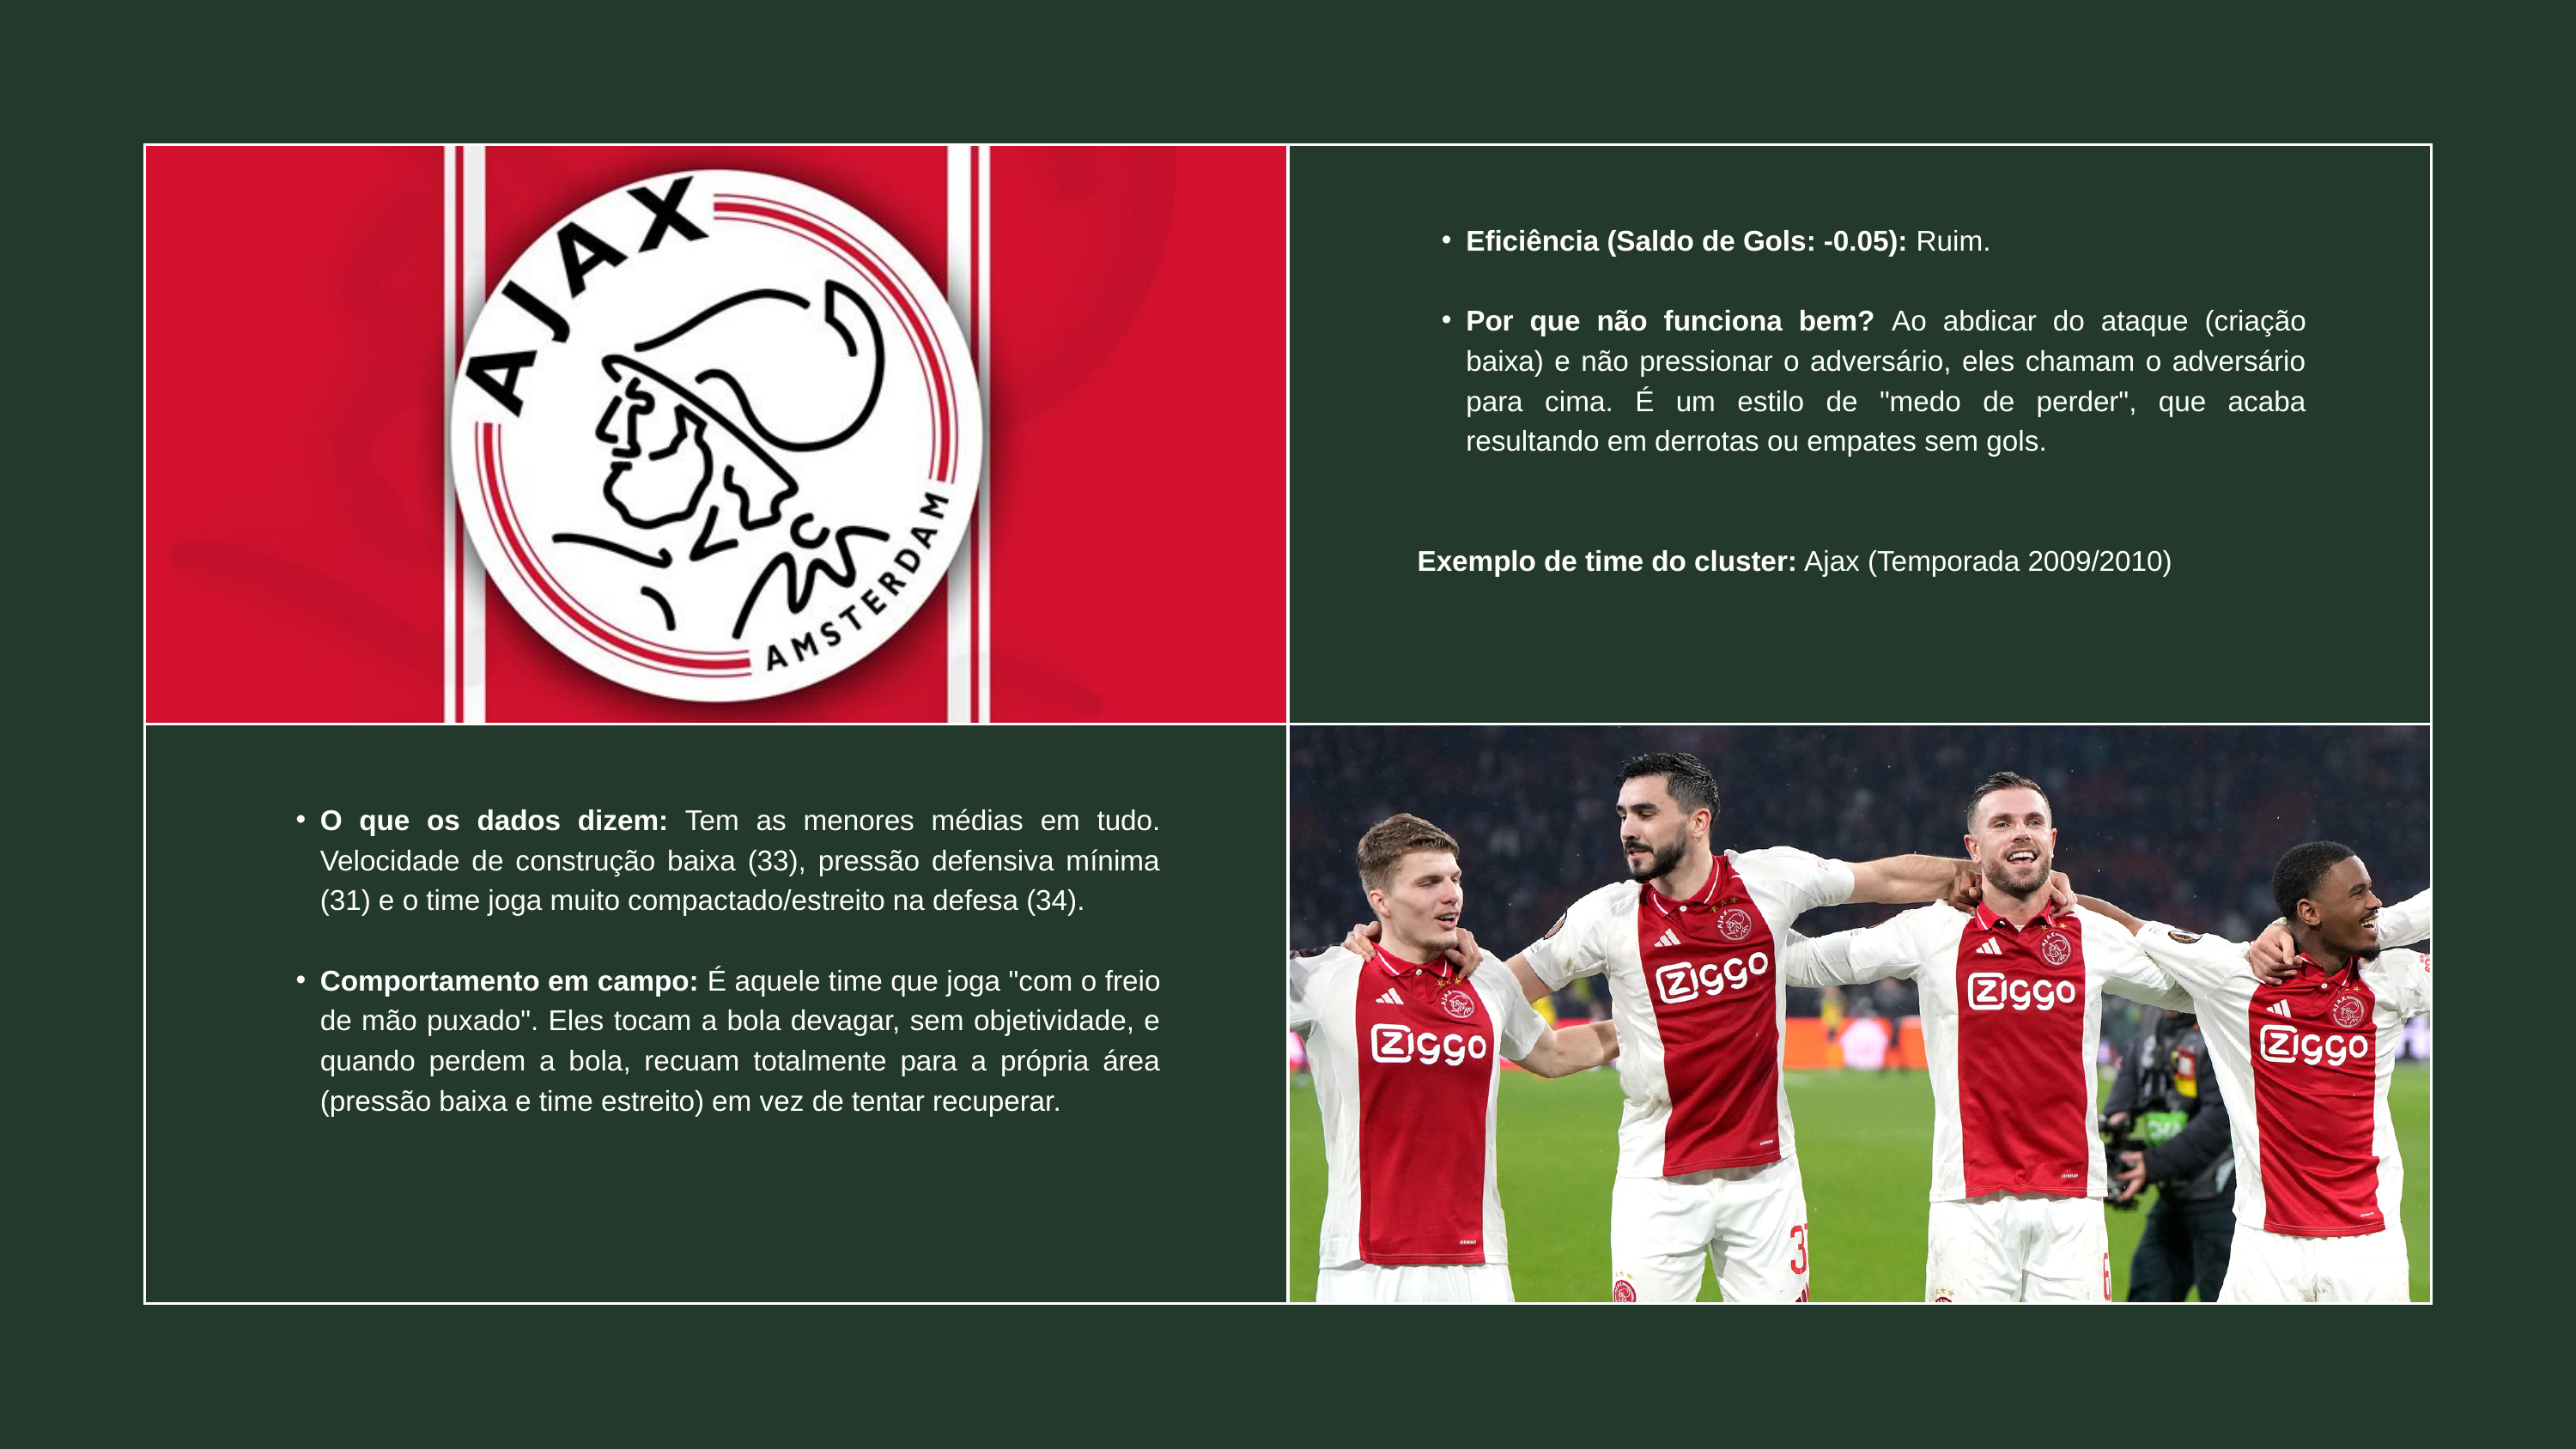

Eficiência (Saldo de Gols: -0.05): Ruim.

Por que não funciona bem? Ao abdicar do ataque (criação baixa) e não pressionar o adversário, eles chamam o adversário para cima. É um estilo de "medo de perder", que acaba resultando em derrotas ou empates sem gols.

Exemplo de time do cluster: Ajax (Temporada 2009/2010)

O que os dados dizem: Tem as menores médias em tudo. Velocidade de construção baixa (33), pressão defensiva mínima (31) e o time joga muito compactado/estreito na defesa (34).

Comportamento em campo: É aquele time que joga "com o freio de mão puxado". Eles tocam a bola devagar, sem objetividade, e quando perdem a bola, recuam totalmente para a própria área (pressão baixa e time estreito) em vez de tentar recuperar.